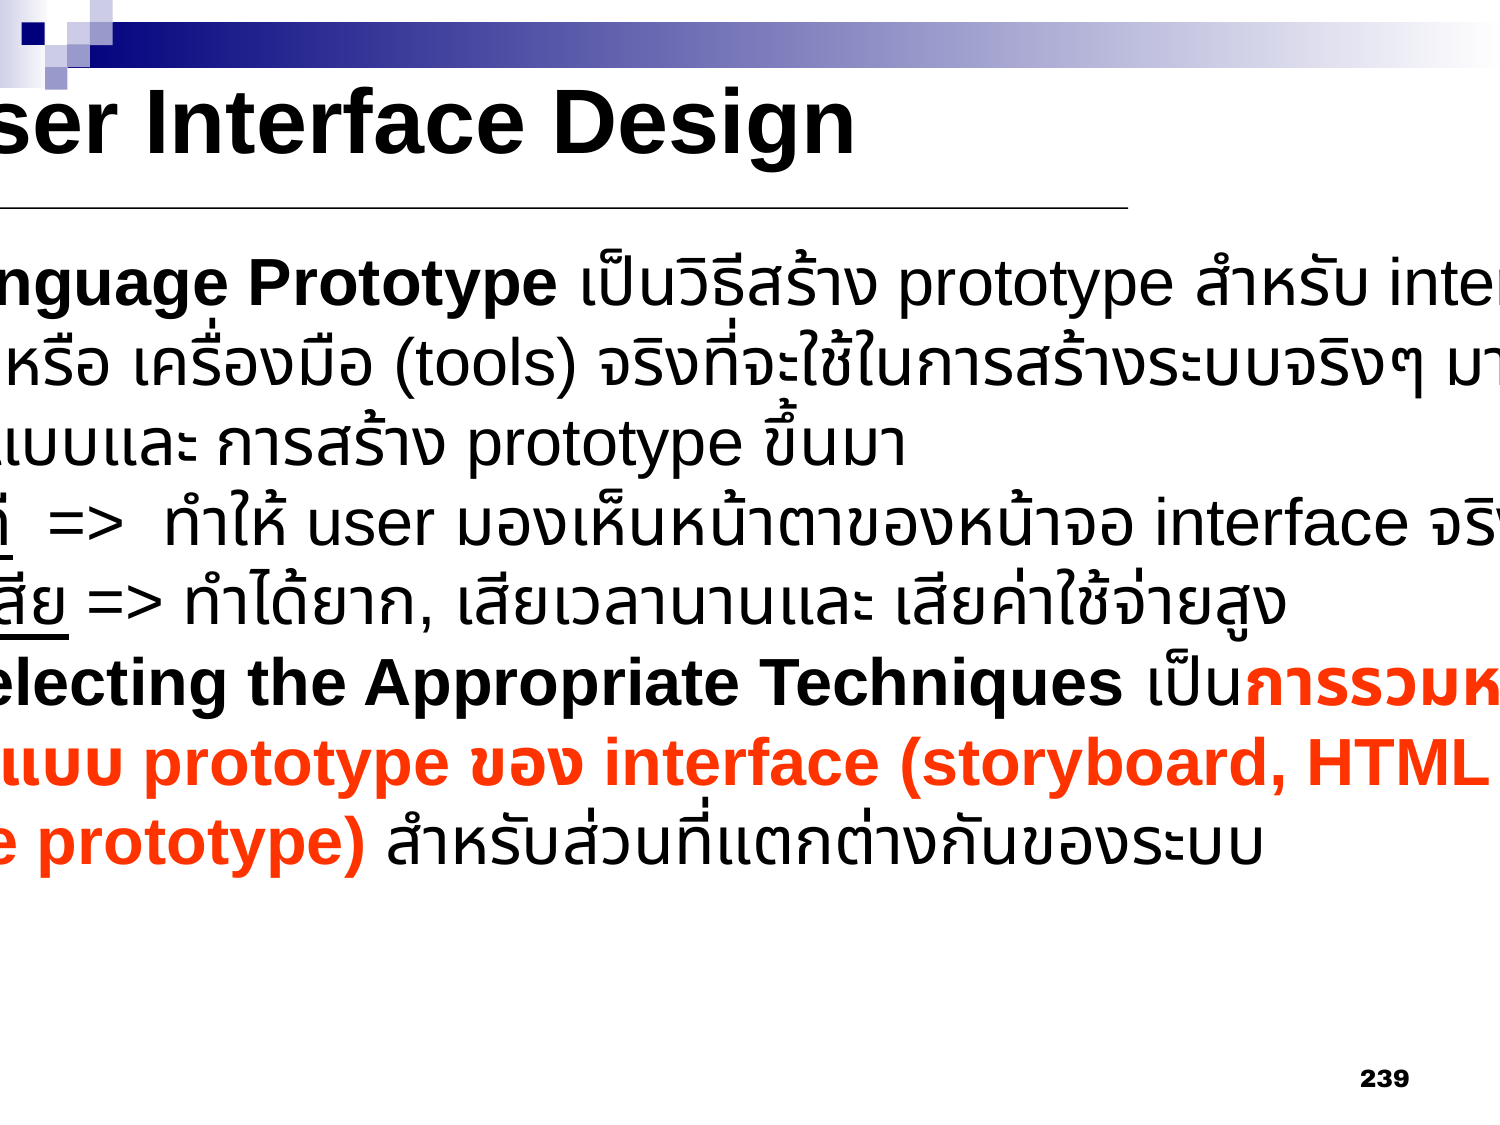

User Interface Design

       3) Language Prototype เป็นวิธีสร้าง prototype สำหรับ interface โดย
ใช้ภาษาจริงหรือ เครื่องมือ (tools) จริงที่จะใช้ในการสร้างระบบจริงๆ มาใช้
ในการออกแบบและ การสร้าง prototype ขึ้นมา
           ข้อดี  =>  ทำให้ user มองเห็นหน้าตาของหน้าจอ interface จริง
           ข้อเสีย => ทำได้ยาก, เสียเวลานานและ เสียค่าใช้จ่ายสูง
        4) Selecting the Appropriate Techniques เป็นการรวมหลายๆ วิธีที่ใช้
ในการออกแบบ prototype ของ interface (storyboard, HTML prototype,
 language prototype) สำหรับส่วนที่แตกต่างกันของระบบ
239